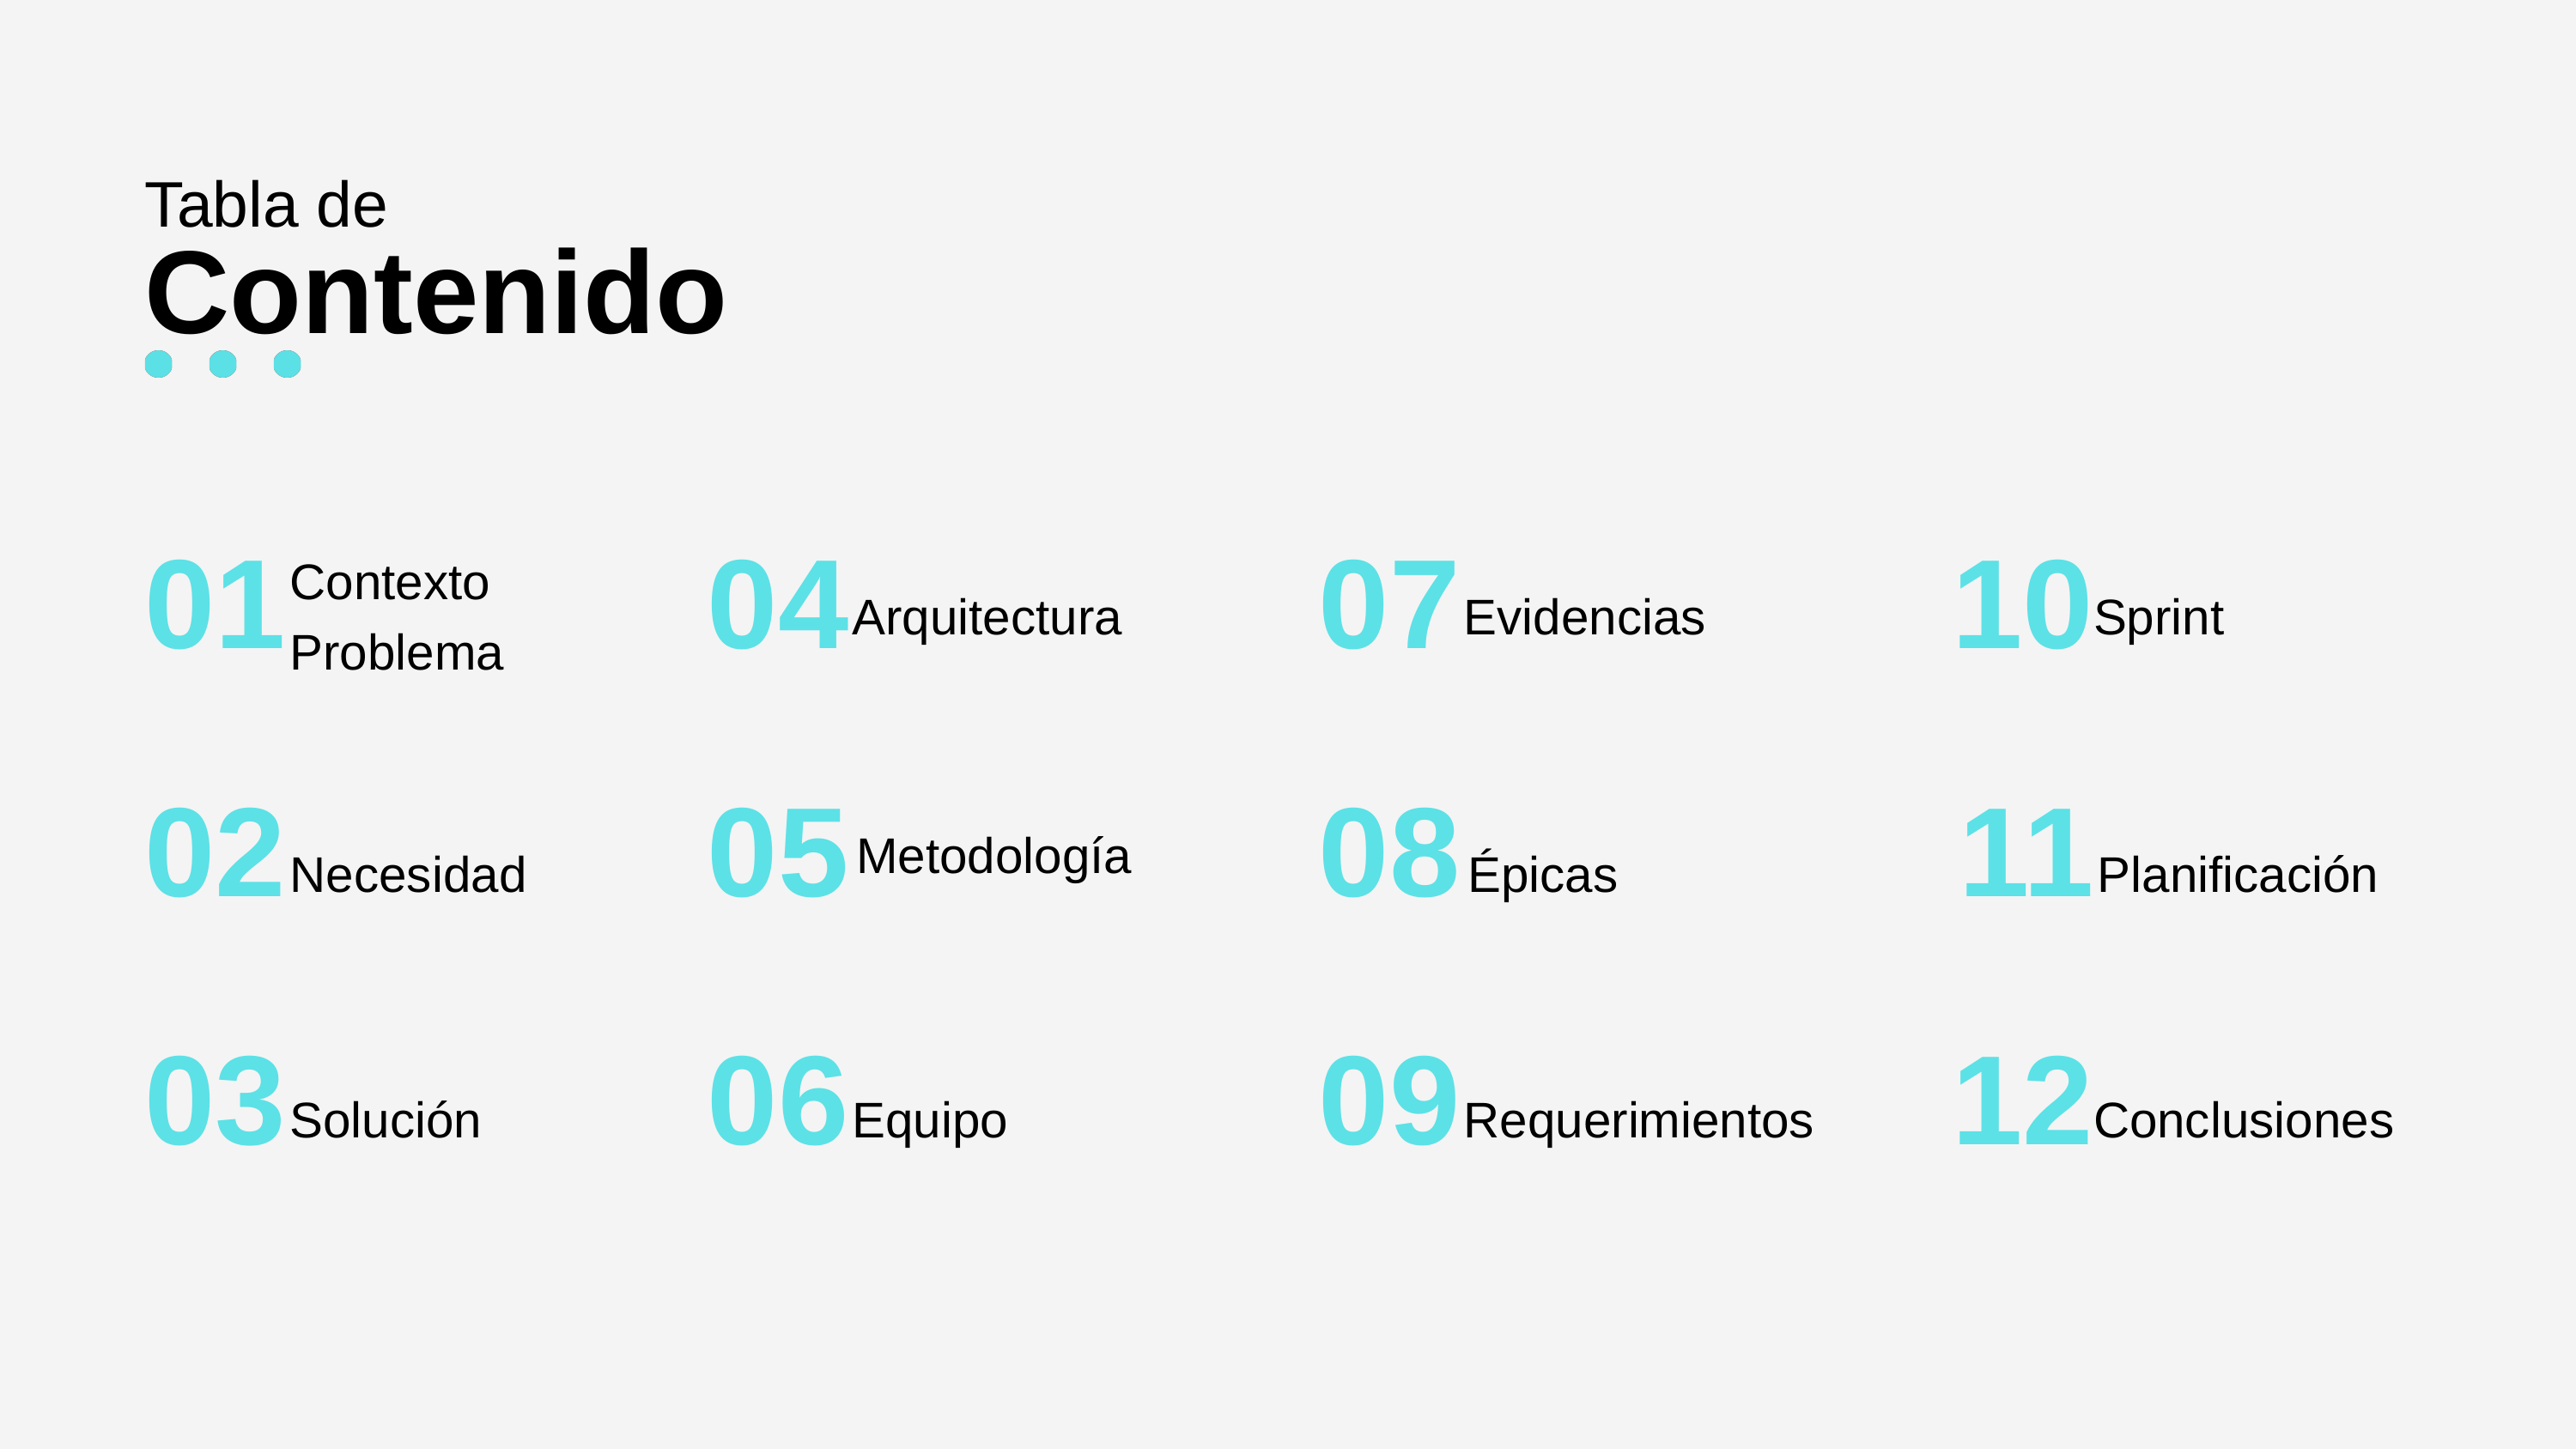

Tabla de
Contenido

10
01
04
07
Contexto
Problema
Sprint
Arquitectura
Evidencias
11
02
05
08
Metodología
Planificación
Necesidad
Épicas
12
03
06
09
Conclusiones
Solución
Equipo
Requerimientos